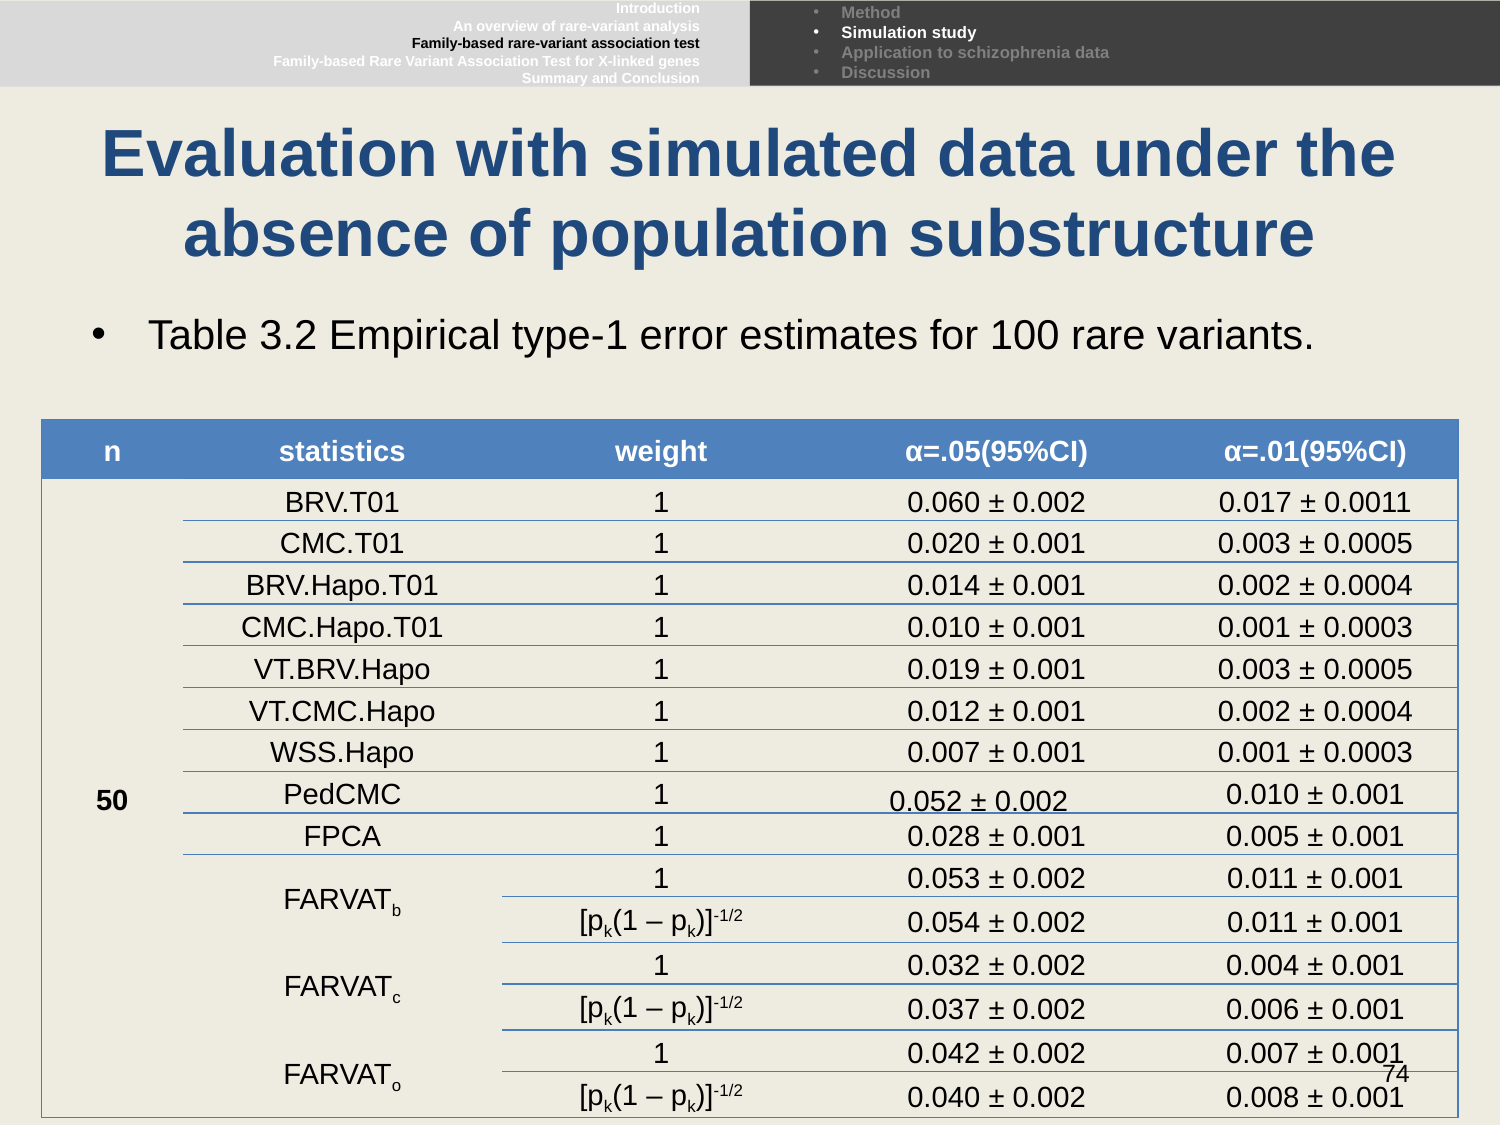

Introduction
An overview of rare-variant analysis
Family-based rare-variant association test
Family-based Rare Variant Association Test for X-linked genes
Summary and Conclusion
Method
Simulation study
Application to schizophrenia data
Discussion

# Evaluation with simulated data under the absence of population substructure
Table 3.2 Empirical type-1 error estimates for 100 rare variants.
| n | statistics | weight | α=.05(95%CI) | α=.01(95%CI) |
| --- | --- | --- | --- | --- |
| 50 | BRV.T01 | 1 | 0.060 ± 0.002 | 0.017 ± 0.0011 |
|  | CMC.T01 | 1 | 0.020 ± 0.001 | 0.003 ± 0.0005 |
|  | BRV.Hapo.T01 | 1 | 0.014 ± 0.001 | 0.002 ± 0.0004 |
|  | CMC.Hapo.T01 | 1 | 0.010 ± 0.001 | 0.001 ± 0.0003 |
|  | VT.BRV.Hapo | 1 | 0.019 ± 0.001 | 0.003 ± 0.0005 |
|  | VT.CMC.Hapo | 1 | 0.012 ± 0.001 | 0.002 ± 0.0004 |
|  | WSS.Hapo | 1 | 0.007 ± 0.001 | 0.001 ± 0.0003 |
|  | PedCMC | 1 | 0.052 ± 0.002 | 0.010 ± 0.001 |
|  | FPCA | 1 | 0.028 ± 0.001 | 0.005 ± 0.001 |
|  | FARVATb | 1 | 0.053 ± 0.002 | 0.011 ± 0.001 |
|  |  | [pk(1 – pk)]-1/2 | 0.054 ± 0.002 | 0.011 ± 0.001 |
|  | FARVATc | 1 | 0.032 ± 0.002 | 0.004 ± 0.001 |
|  |  | [pk(1 – pk)]-1/2 | 0.037 ± 0.002 | 0.006 ± 0.001 |
|  | FARVATo | 1 | 0.042 ± 0.002 | 0.007 ± 0.001 |
|  |  | [pk(1 – pk)]-1/2 | 0.040 ± 0.002 | 0.008 ± 0.001 |
74